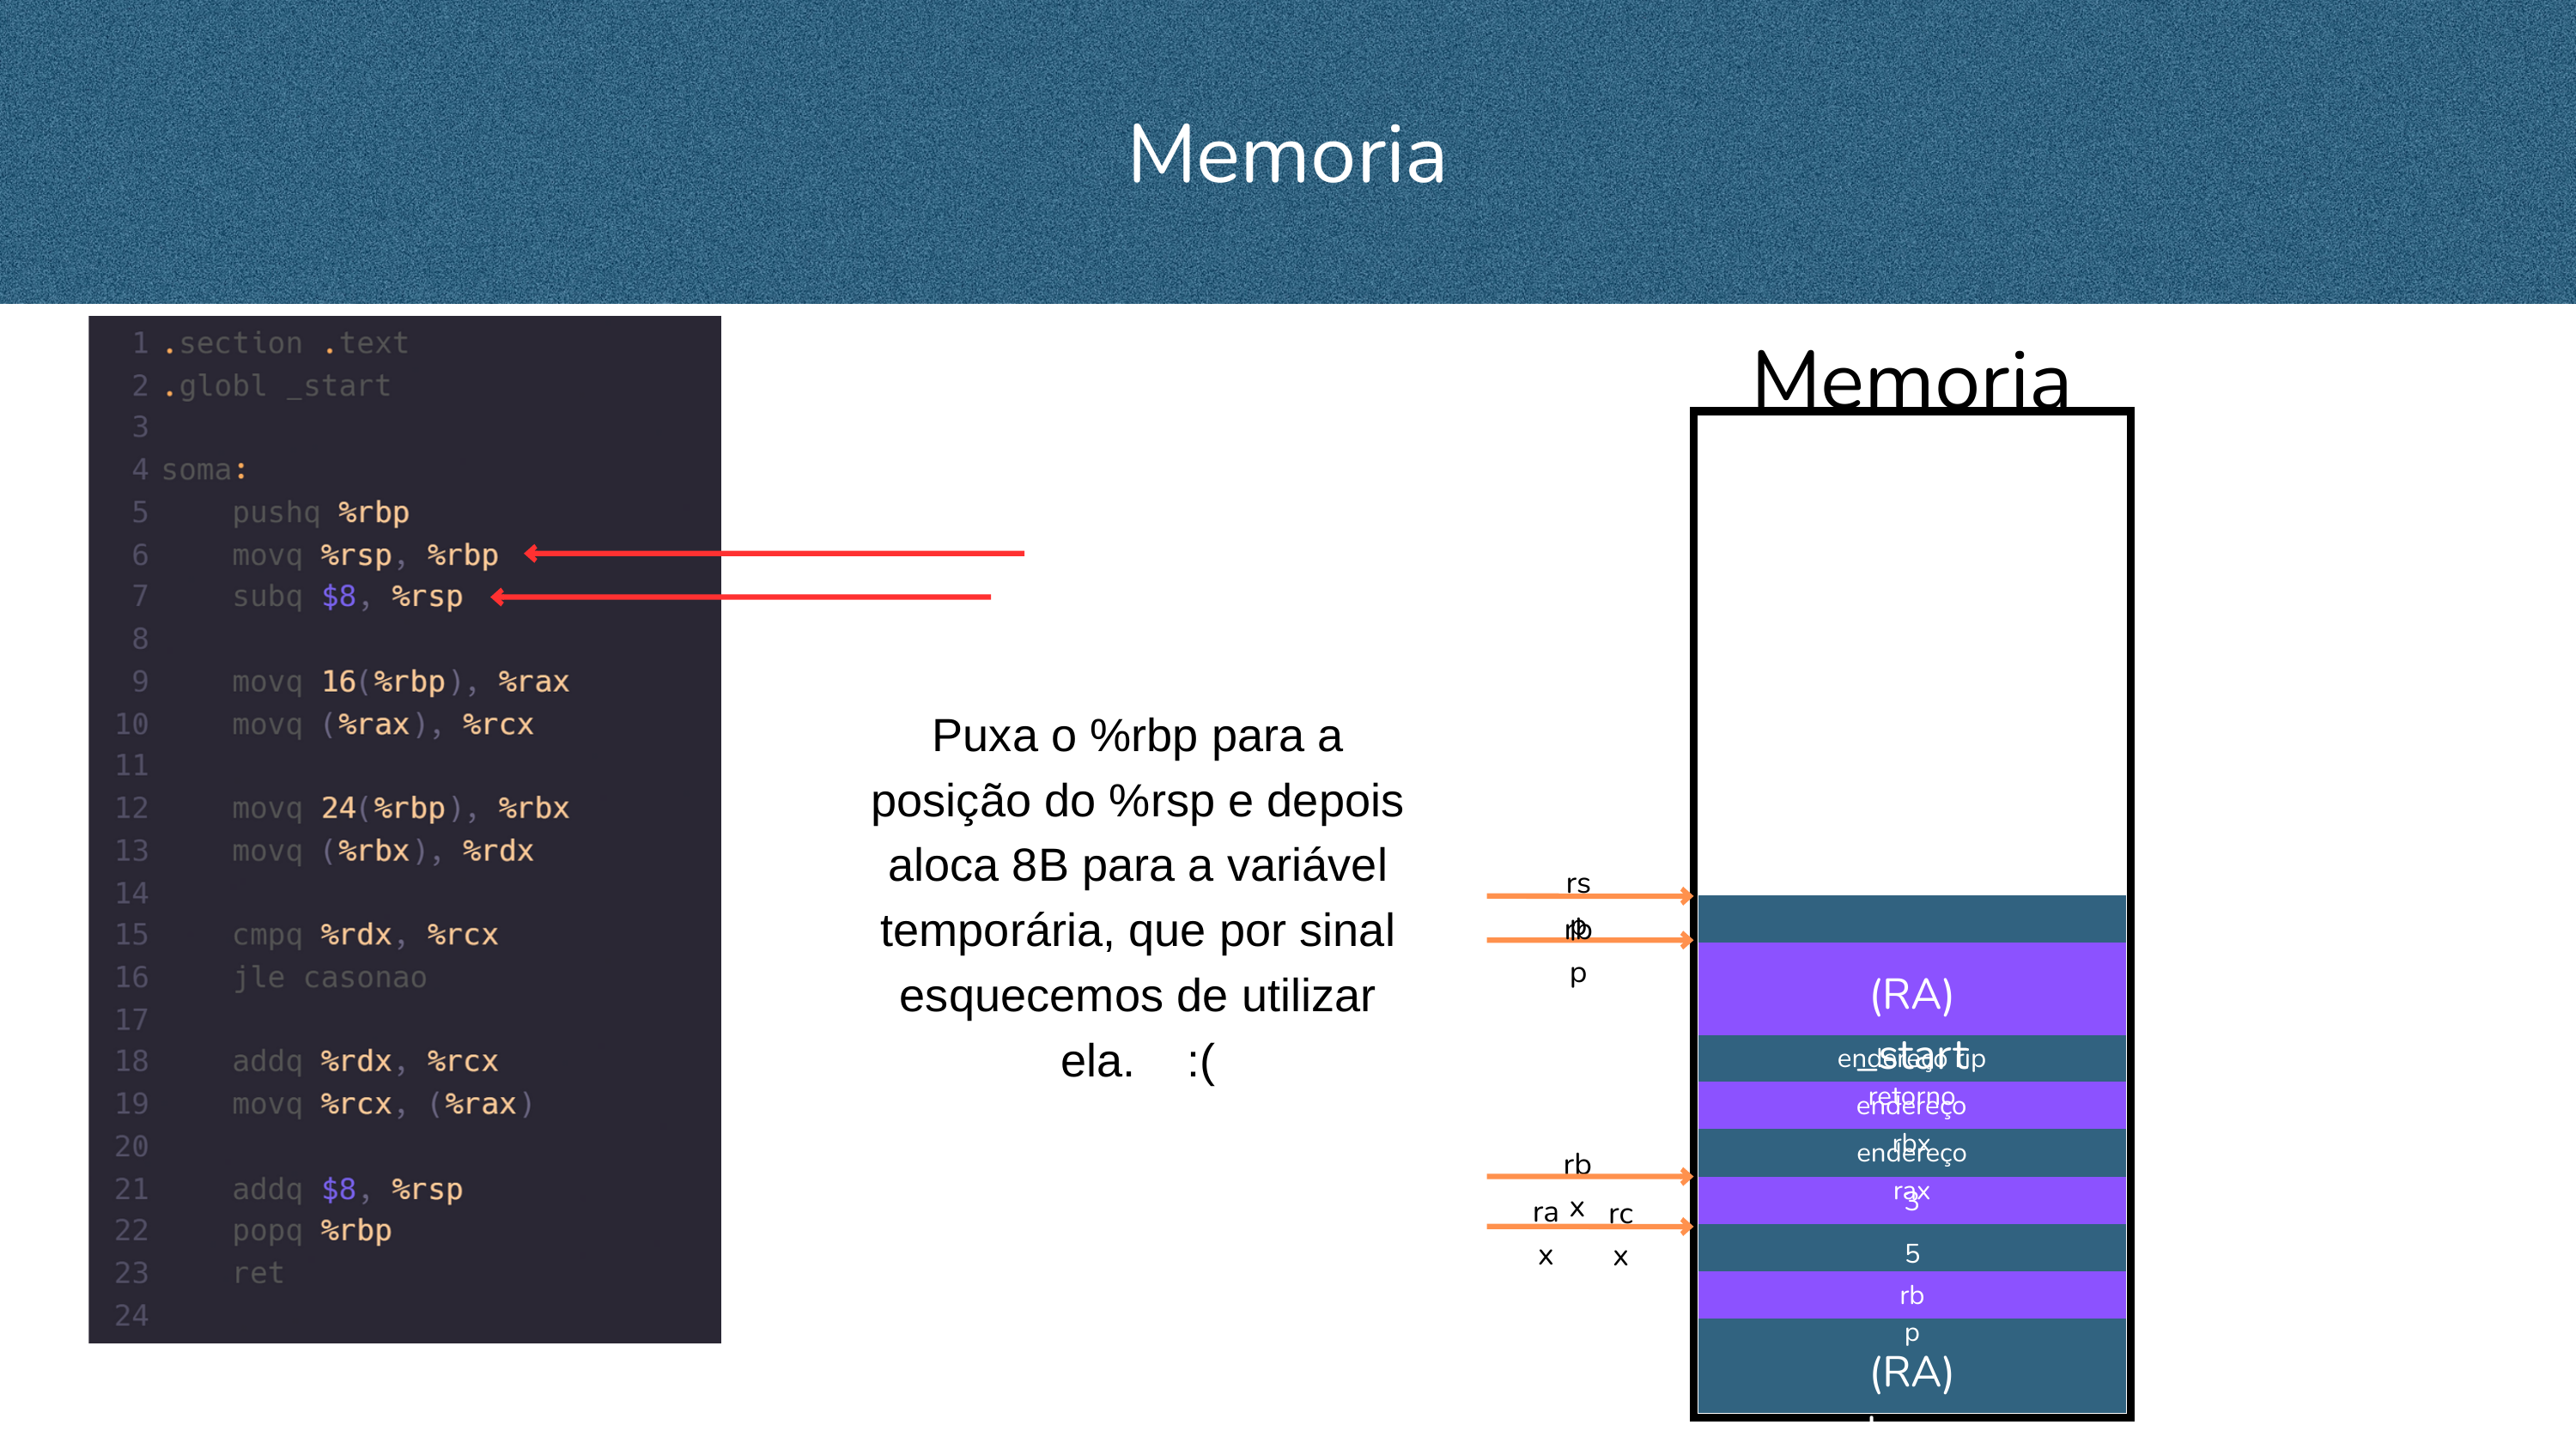

Memoria
Memoria

Puxa o %rbp para a posição do %rsp e depois aloca 8B para a variável temporária, que por sinal esquecemos de utilizar ela.    :(
rsp

rbp

(RA) _start

endereço rip retorno

endereço rbx

endereço rax
rbx

3
rax
rcx

5

rbp

(RA) base